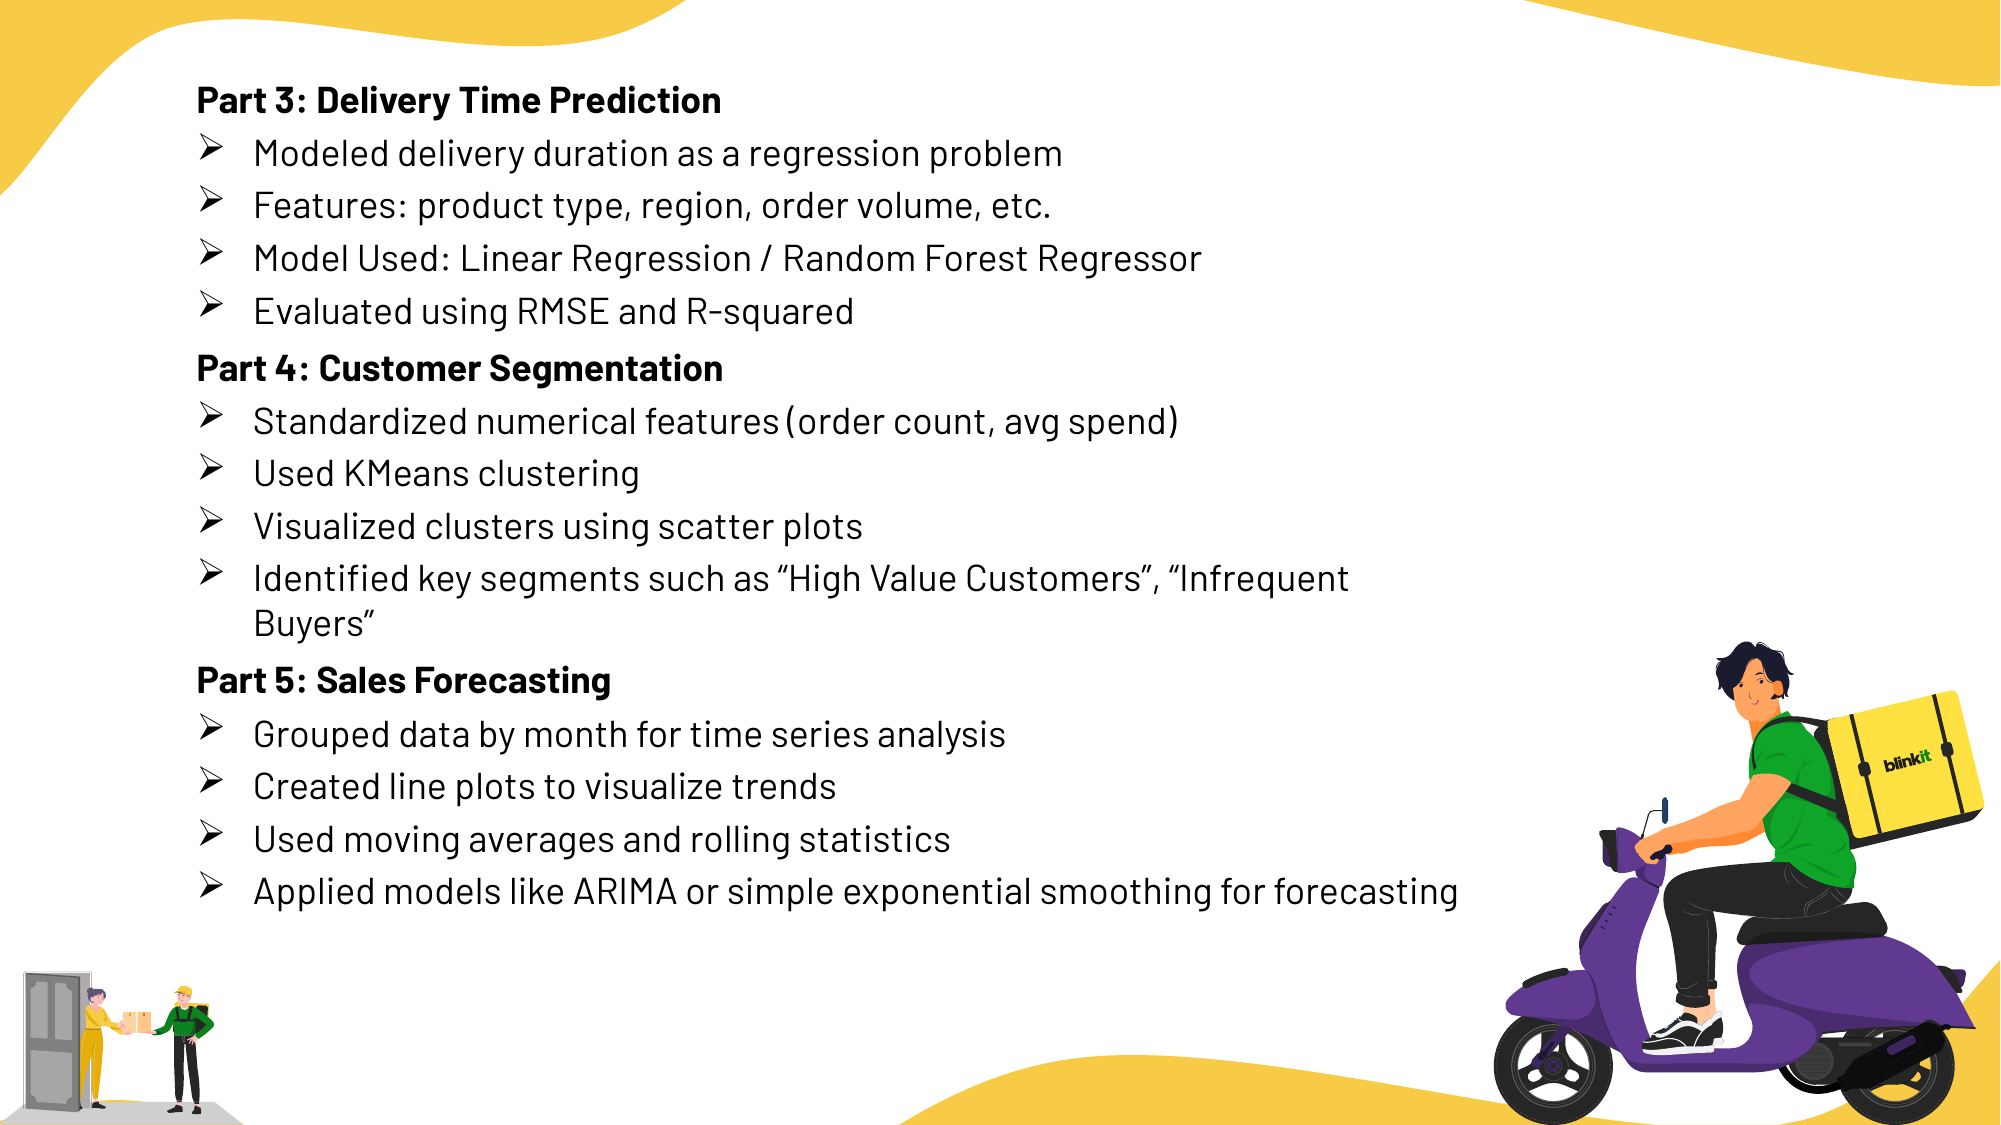

Part 3: Delivery Time Prediction
Modeled delivery duration as a regression problem
Features: product type, region, order volume, etc.
Model Used: Linear Regression / Random Forest Regressor
Evaluated using RMSE and R-squared
Part 4: Customer Segmentation
Standardized numerical features (order count, avg spend)
Used KMeans clustering
Visualized clusters using scatter plots
Identified key segments such as “High Value Customers”, “Infrequent Buyers”
Part 5: Sales Forecasting
Grouped data by month for time series analysis
Created line plots to visualize trends
Used moving averages and rolling statistics
Applied models like ARIMA or simple exponential smoothing for forecasting